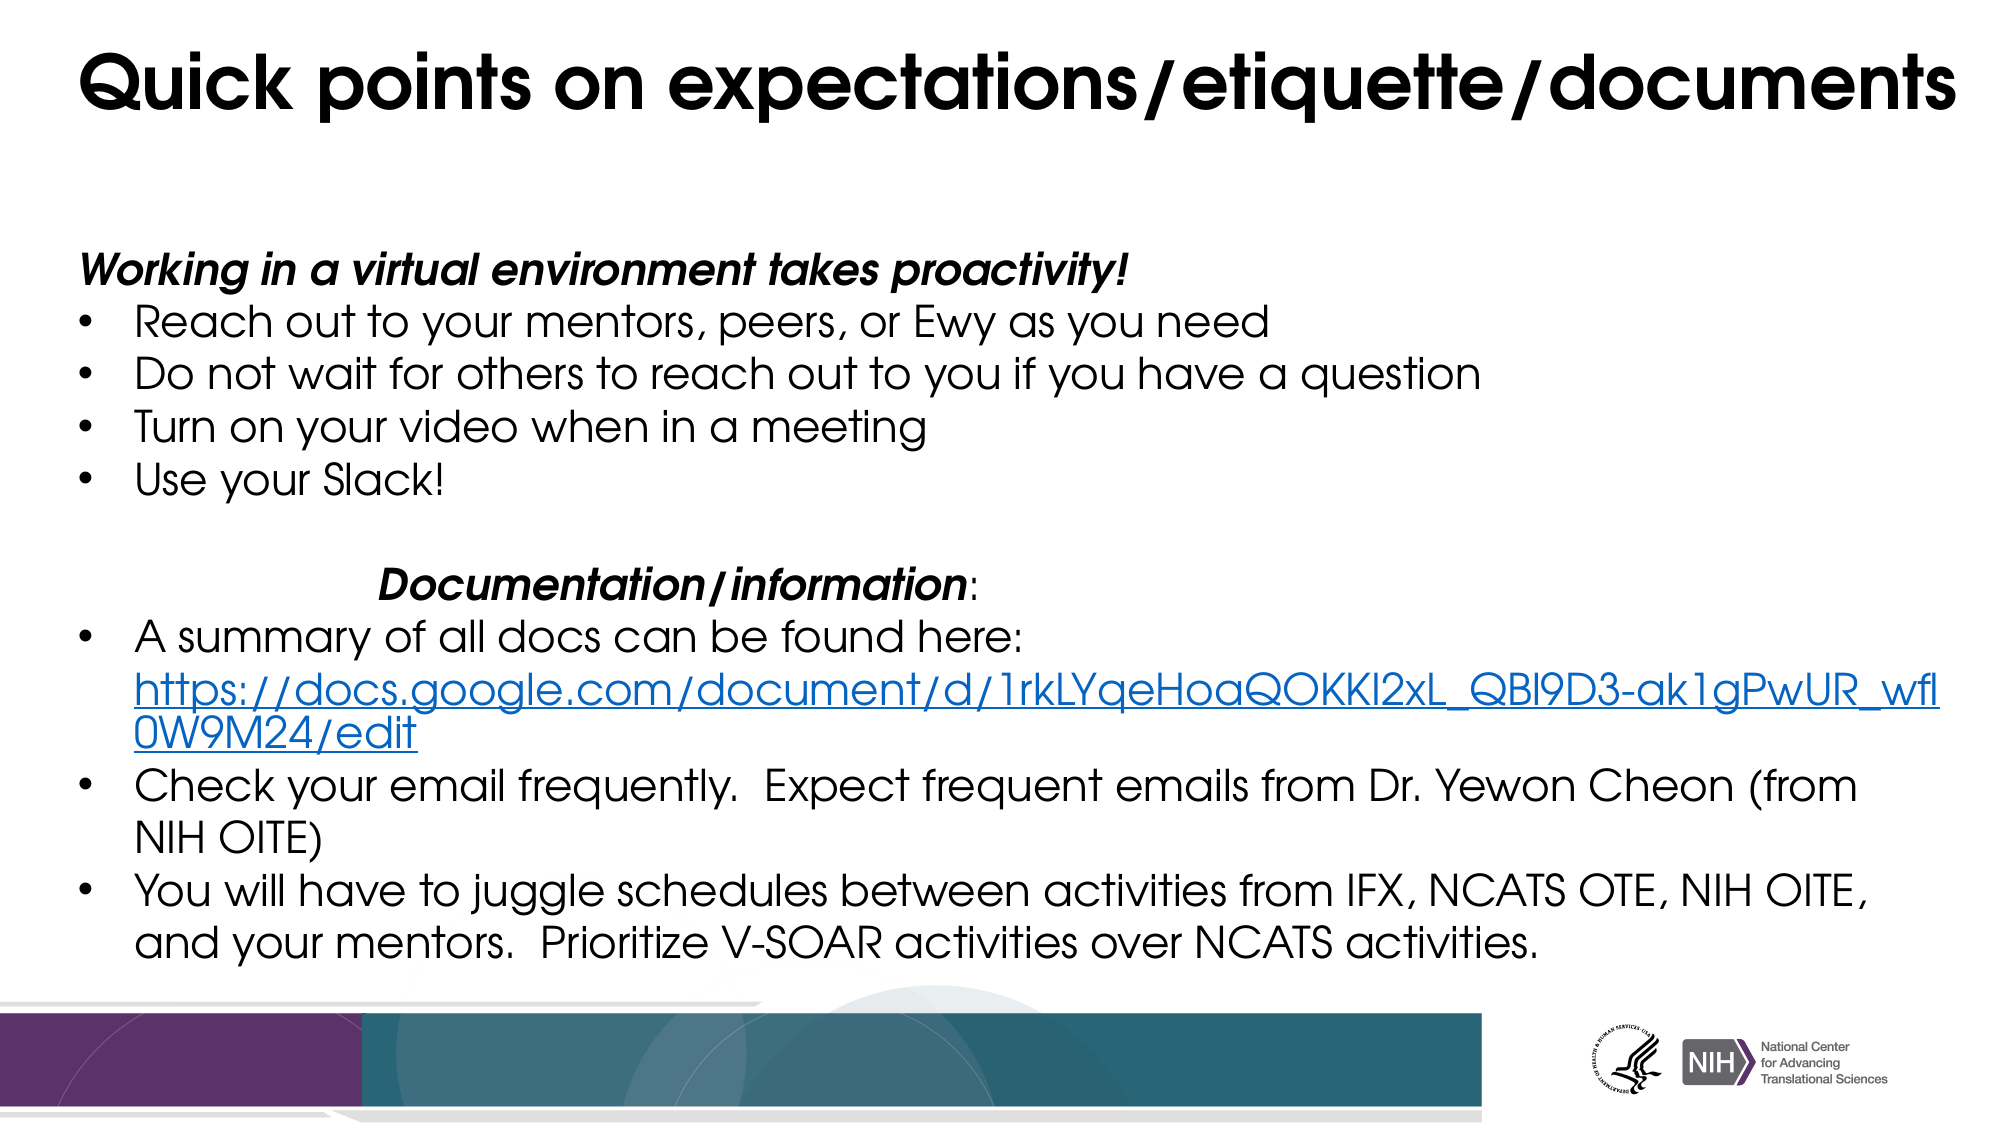

# Quick points on expectations/etiquette/documents
Working in a virtual environment takes proactivity!
Reach out to your mentors, peers, or Ewy as you need
Do not wait for others to reach out to you if you have a question
Turn on your video when in a meeting
Use your Slack!

Documentation/information:
A summary of all docs can be found here: https://docs.google.com/document/d/1rkLYqeHoaQOKKI2xL_QBl9D3-ak1gPwUR_wfl0W9M24/edit
Check your email frequently.  Expect frequent emails from Dr. Yewon Cheon (from NIH OITE)
You will have to juggle schedules between activities from IFX, NCATS OTE, NIH OITE, and your mentors.  Prioritize V-SOAR activities over NCATS activities.